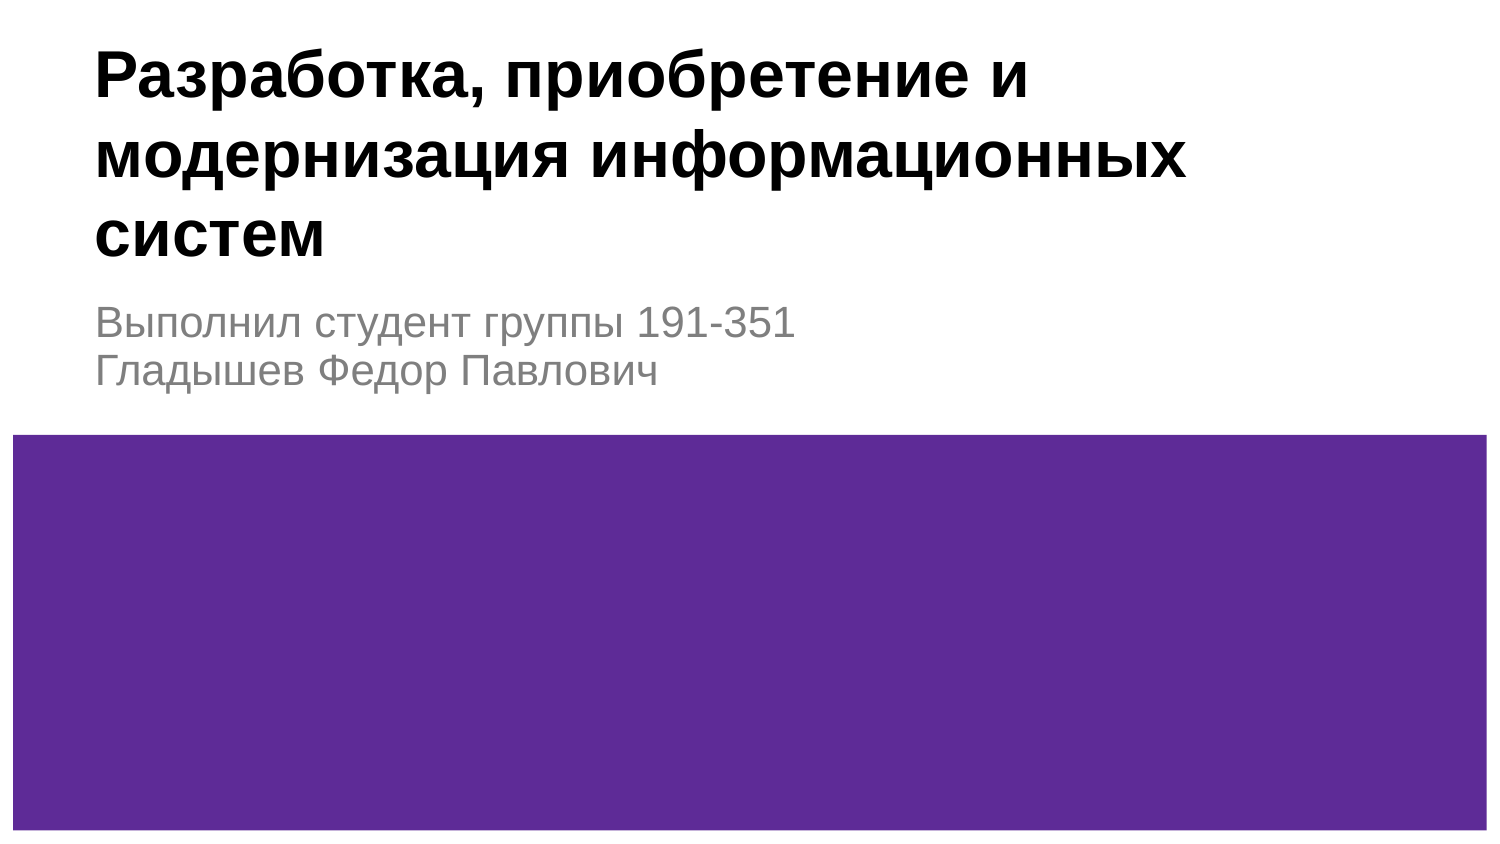

# Разработка, приобретение и модернизация информационных систем
Выполнил студент группы 191-351
Гладышев Федор Павлович